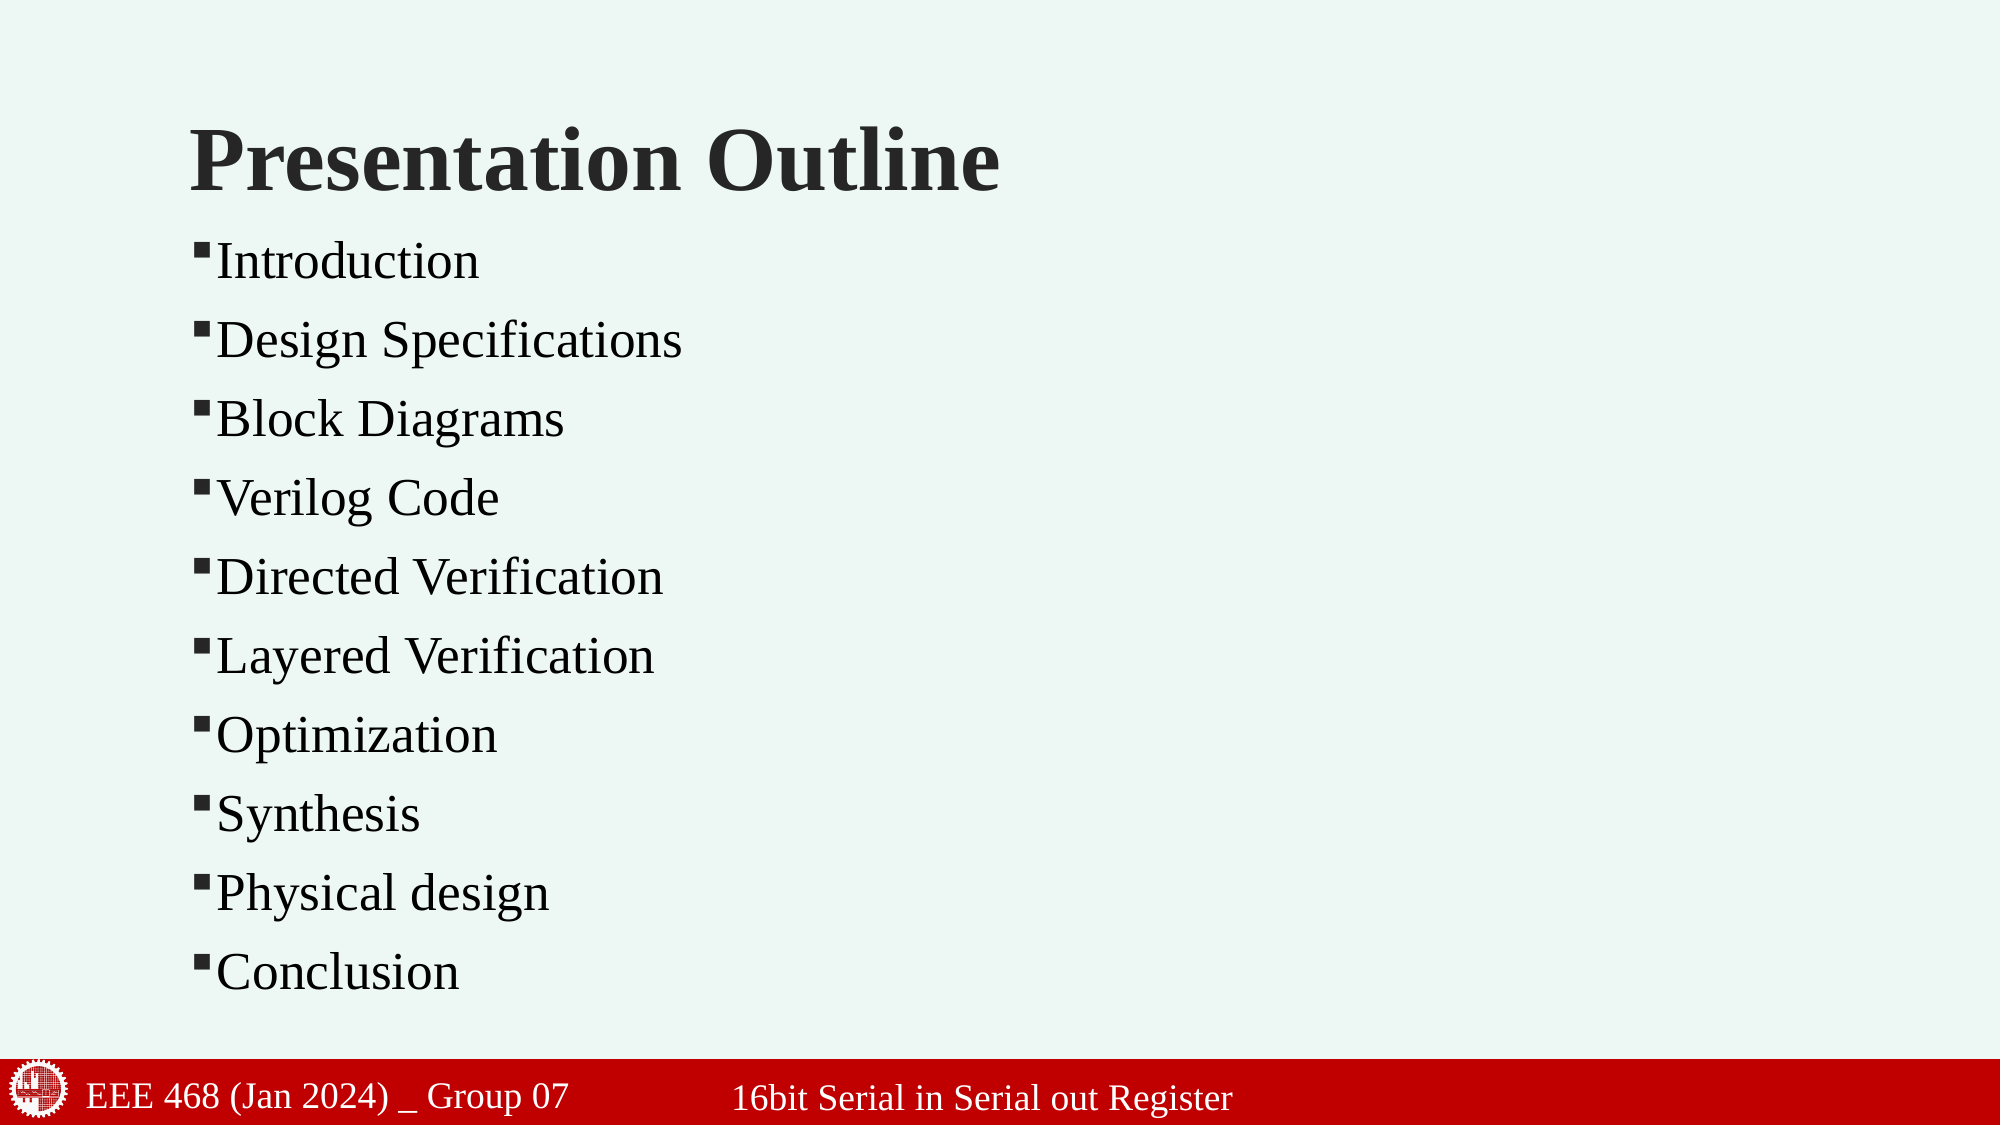

# Presentation Outline
Introduction
Design Specifications
Block Diagrams
Verilog Code
Directed Verification
Layered Verification
Optimization
Synthesis
Physical design
Conclusion
EEE 468 (Jan 2024) _ Group 07
16bit Serial in Serial out Register

2